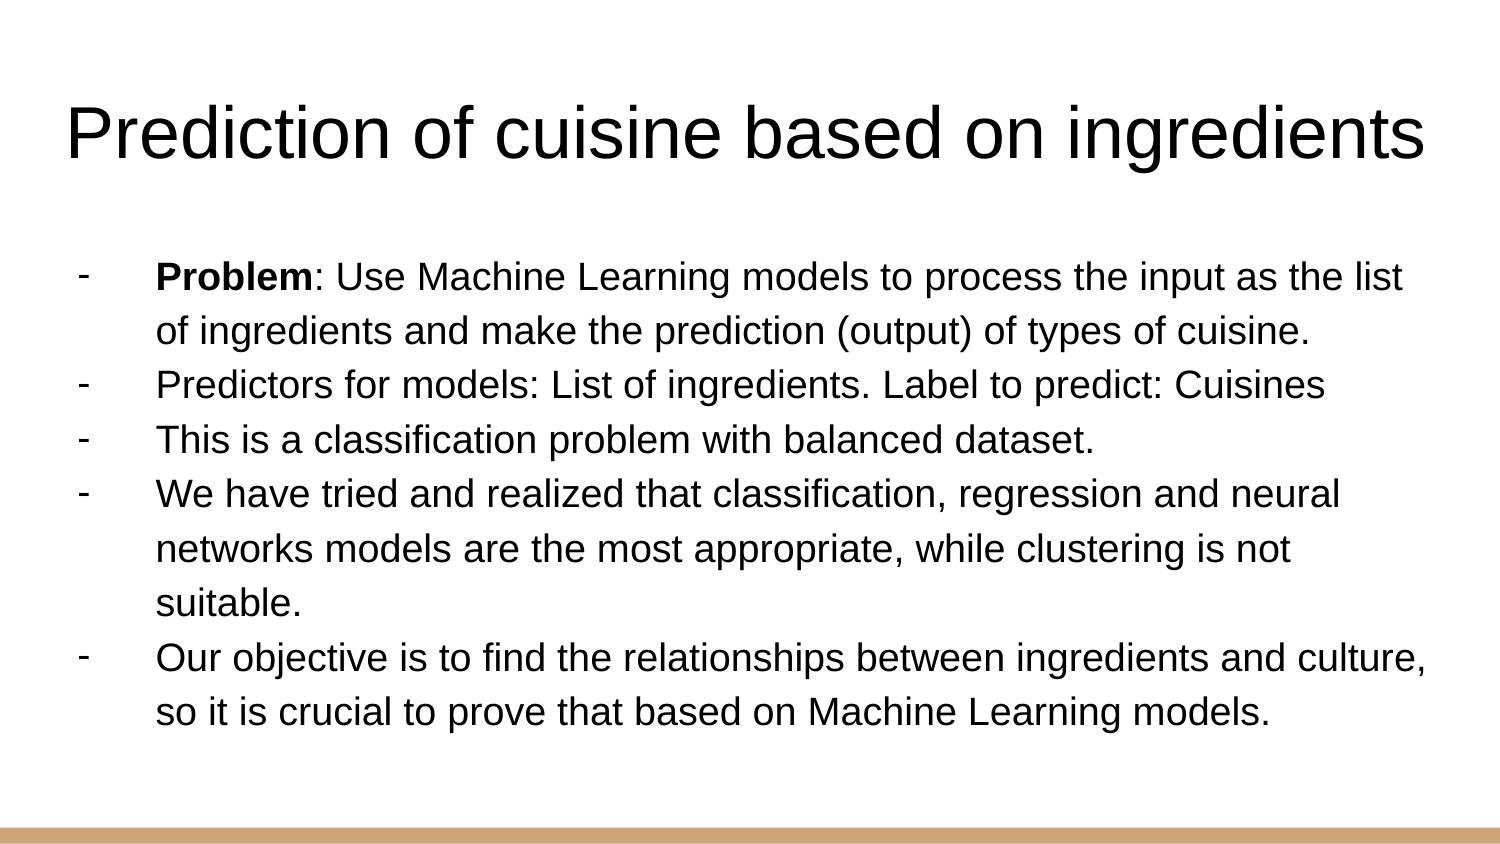

Prediction of cuisine based on ingredients
Problem: Use Machine Learning models to process the input as the list of ingredients and make the prediction (output) of types of cuisine.
Predictors for models: List of ingredients. Label to predict: Cuisines
This is a classification problem with balanced dataset.
We have tried and realized that classification, regression and neural networks models are the most appropriate, while clustering is not suitable.
Our objective is to find the relationships between ingredients and culture, so it is crucial to prove that based on Machine Learning models.